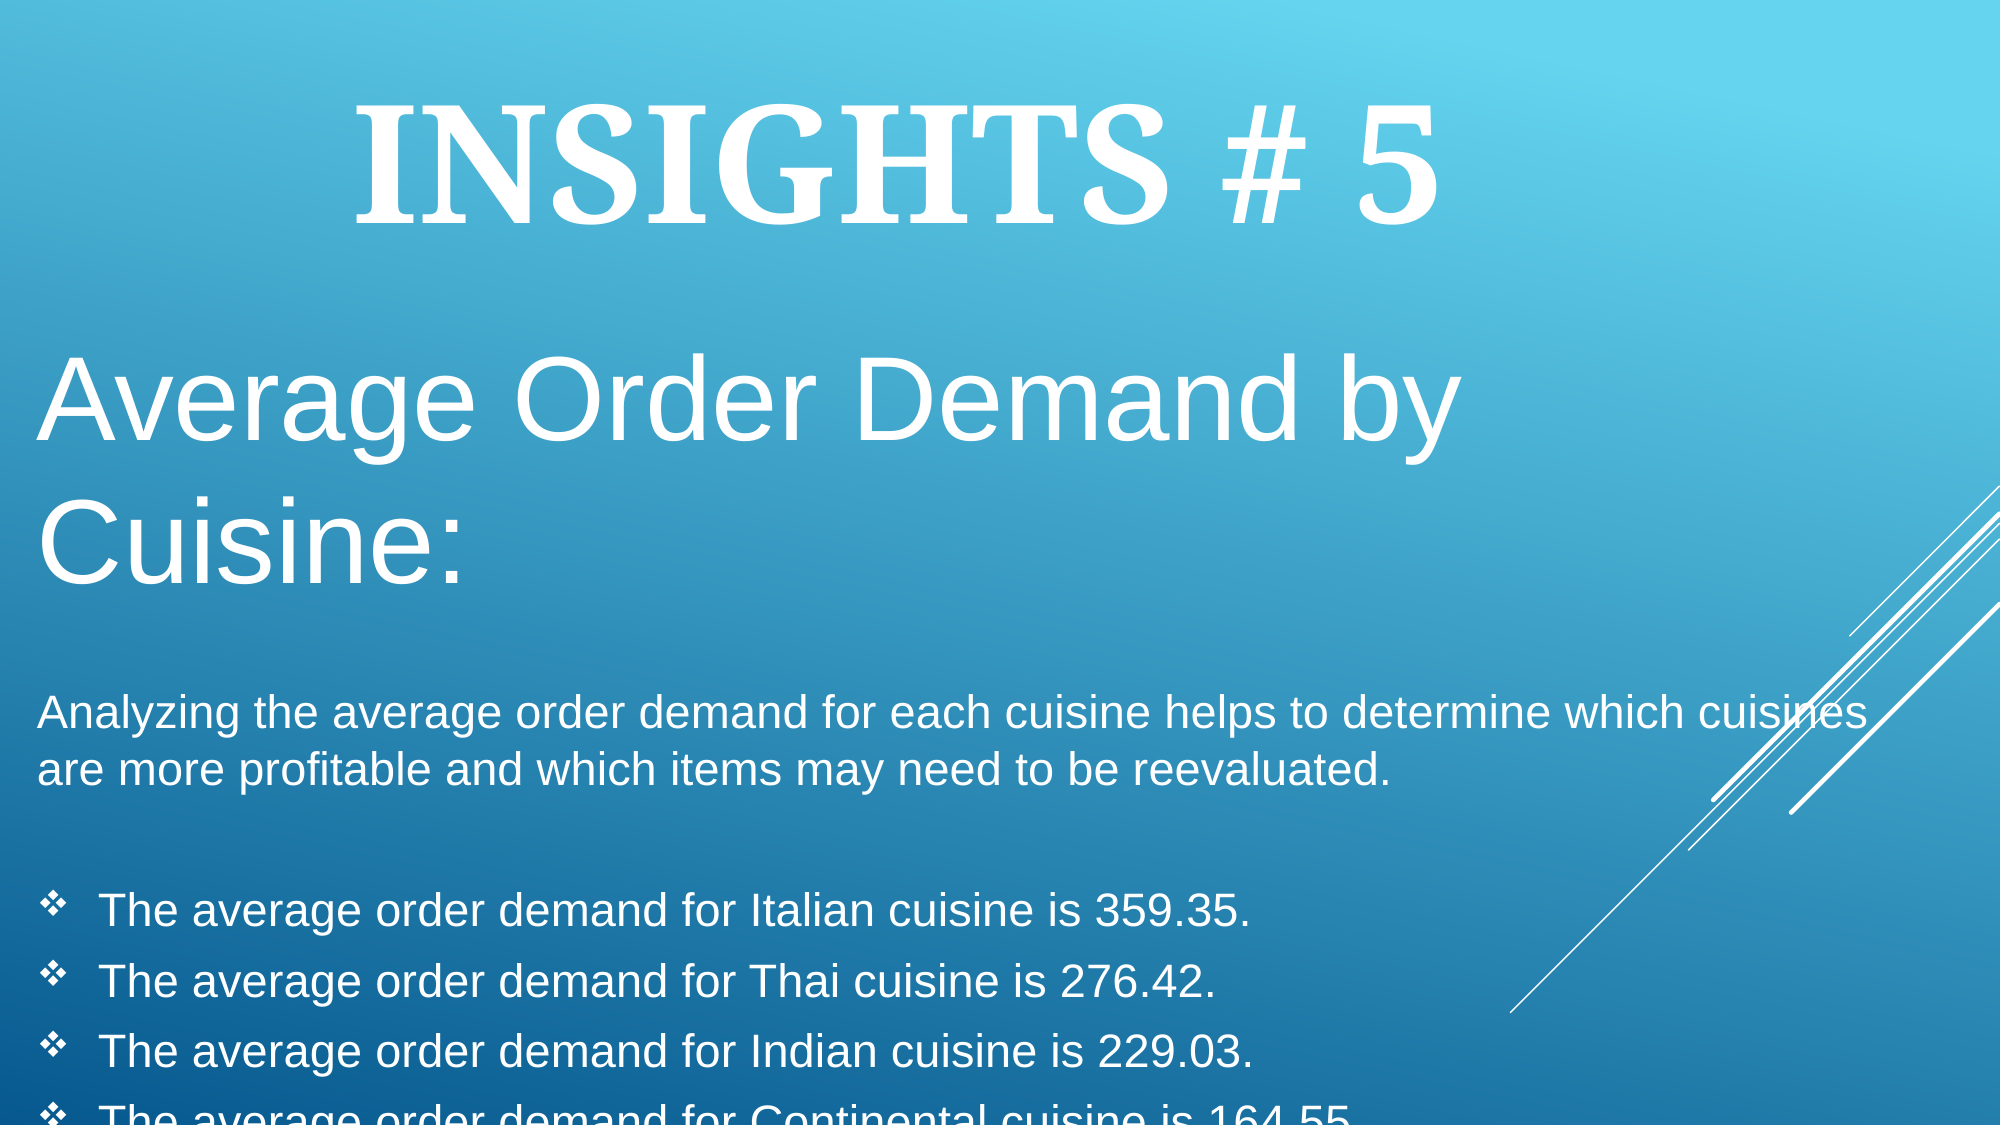

# Insights # 5
Average Order Demand by Cuisine:

Analyzing the average order demand for each cuisine helps to determine which cuisines are more profitable and which items may need to be reevaluated.

 The average order demand for Italian cuisine is 359.35.
 The average order demand for Thai cuisine is 276.42.
 The average order demand for Indian cuisine is 229.03.
 The average order demand for Continental cuisine is 164.55.